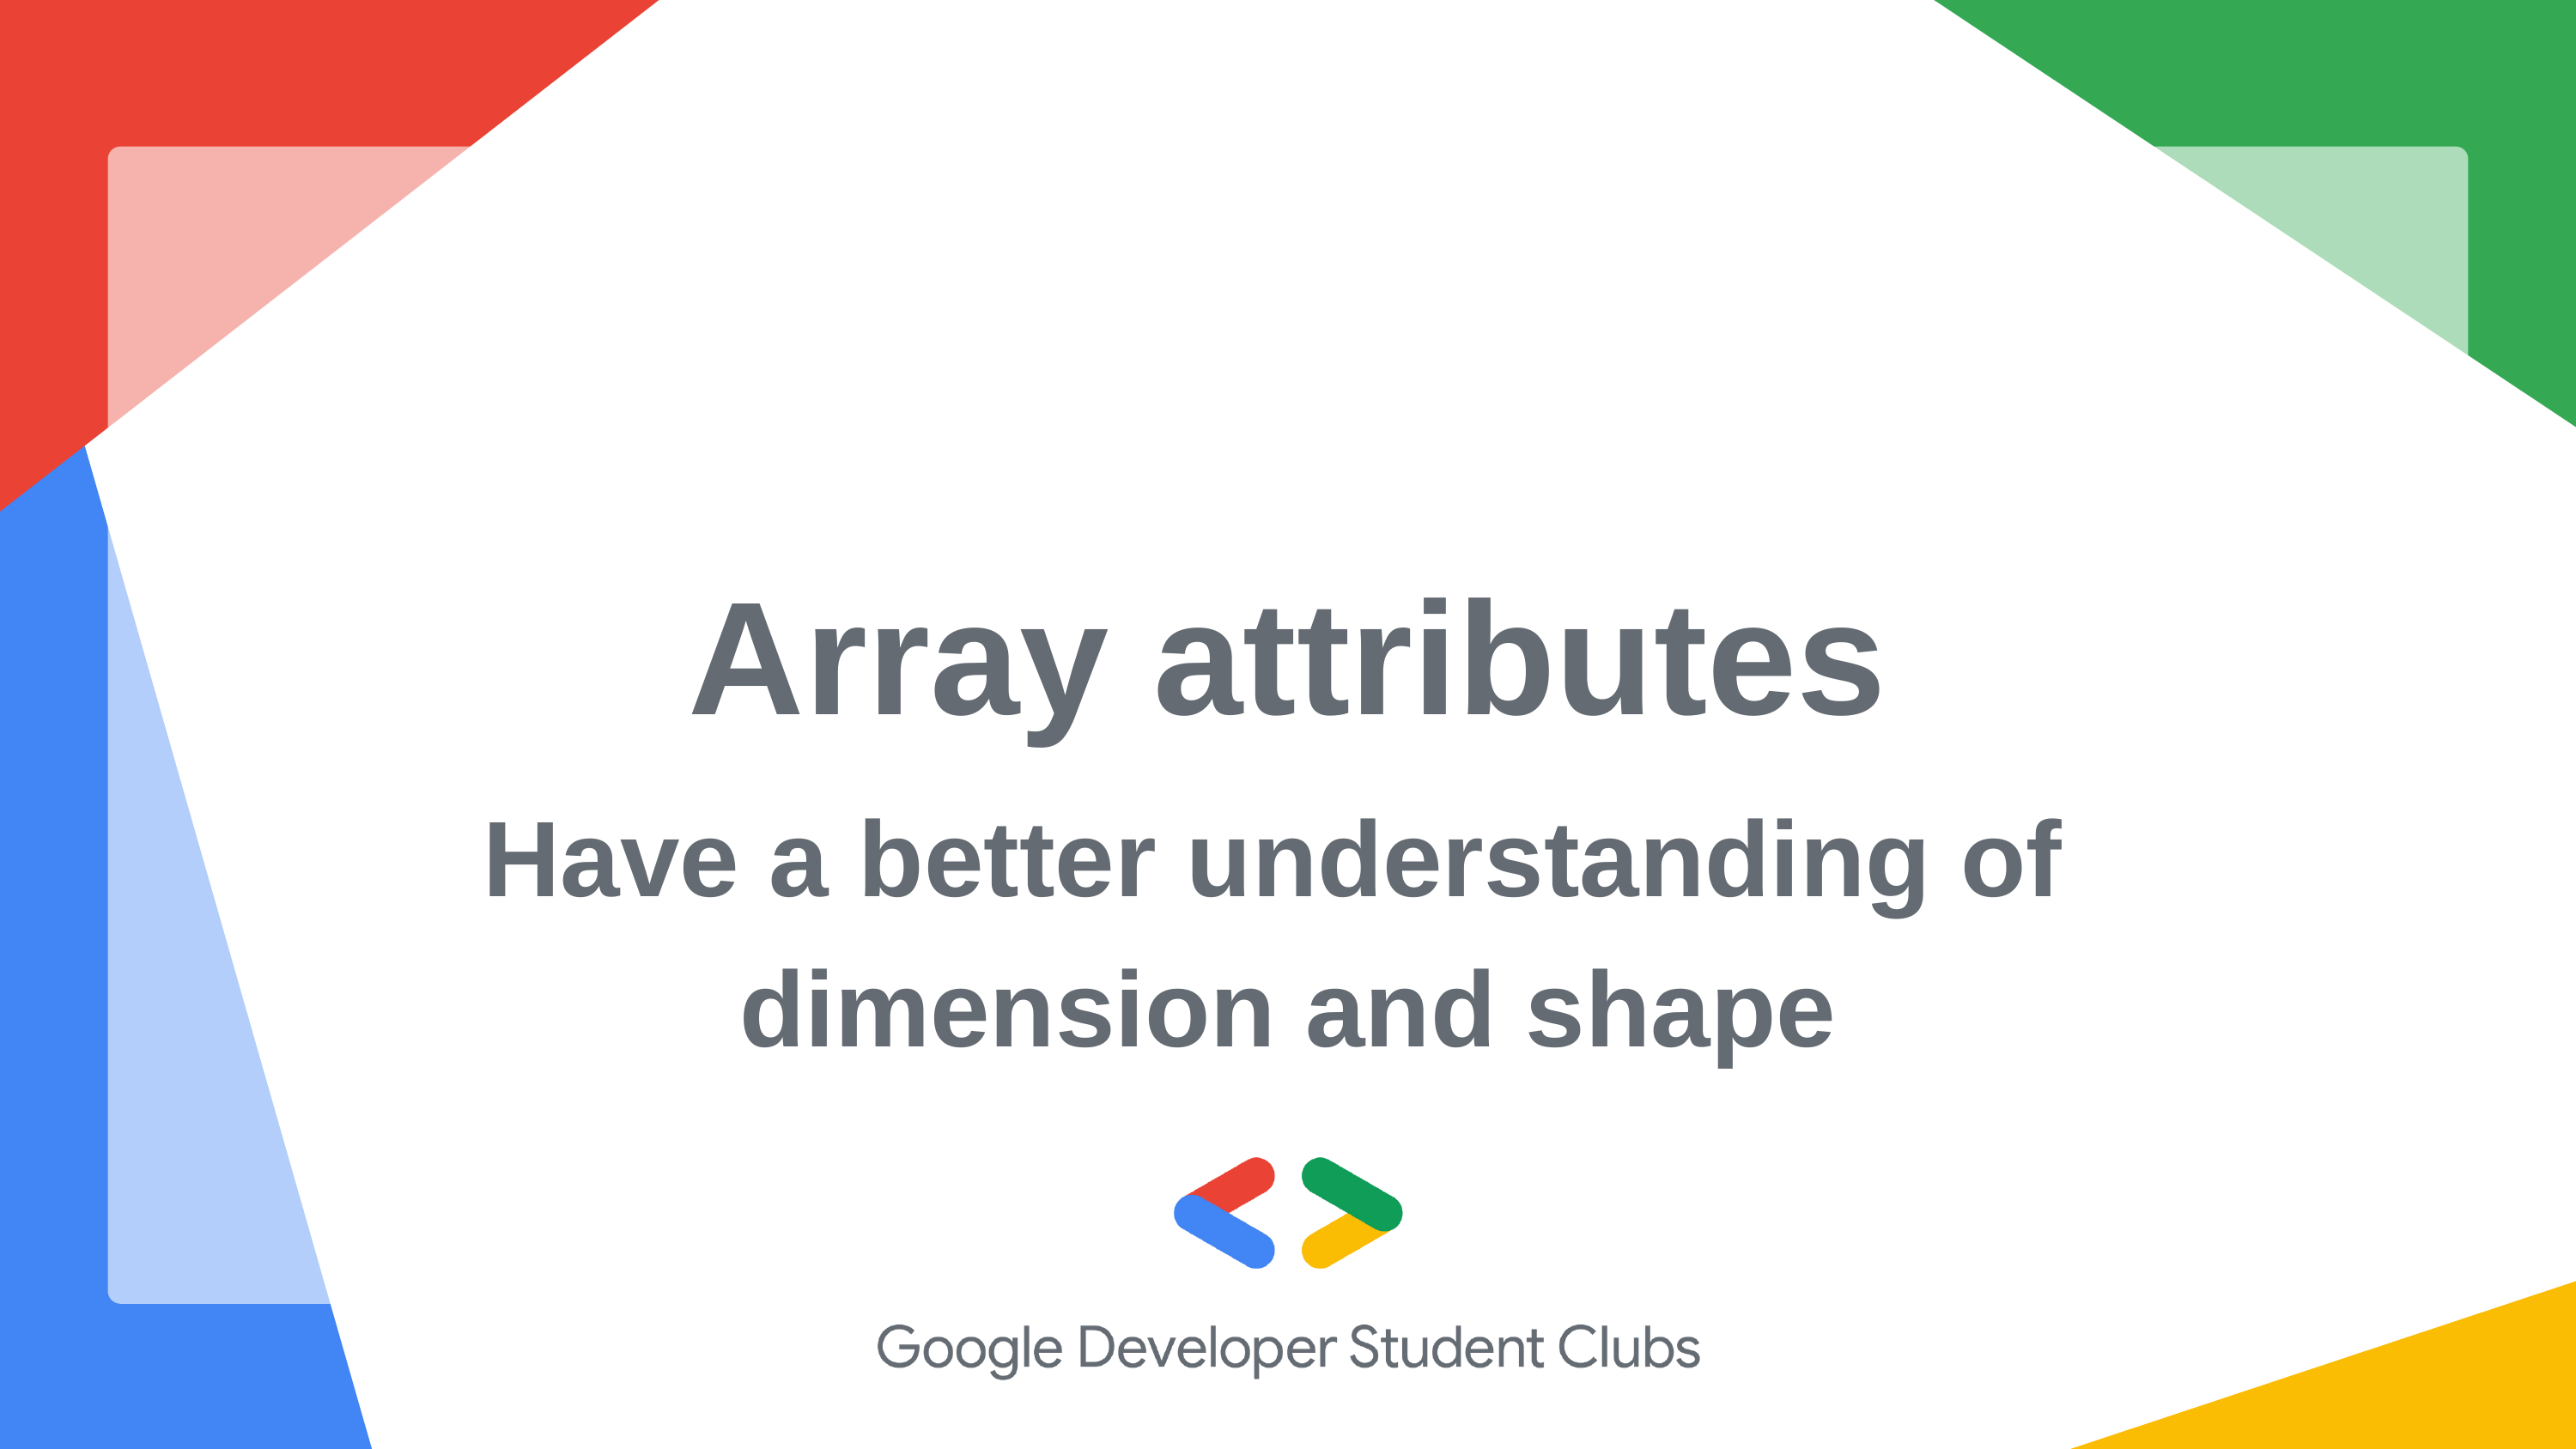

Array attributes
Have a better understanding of
dimension and shape